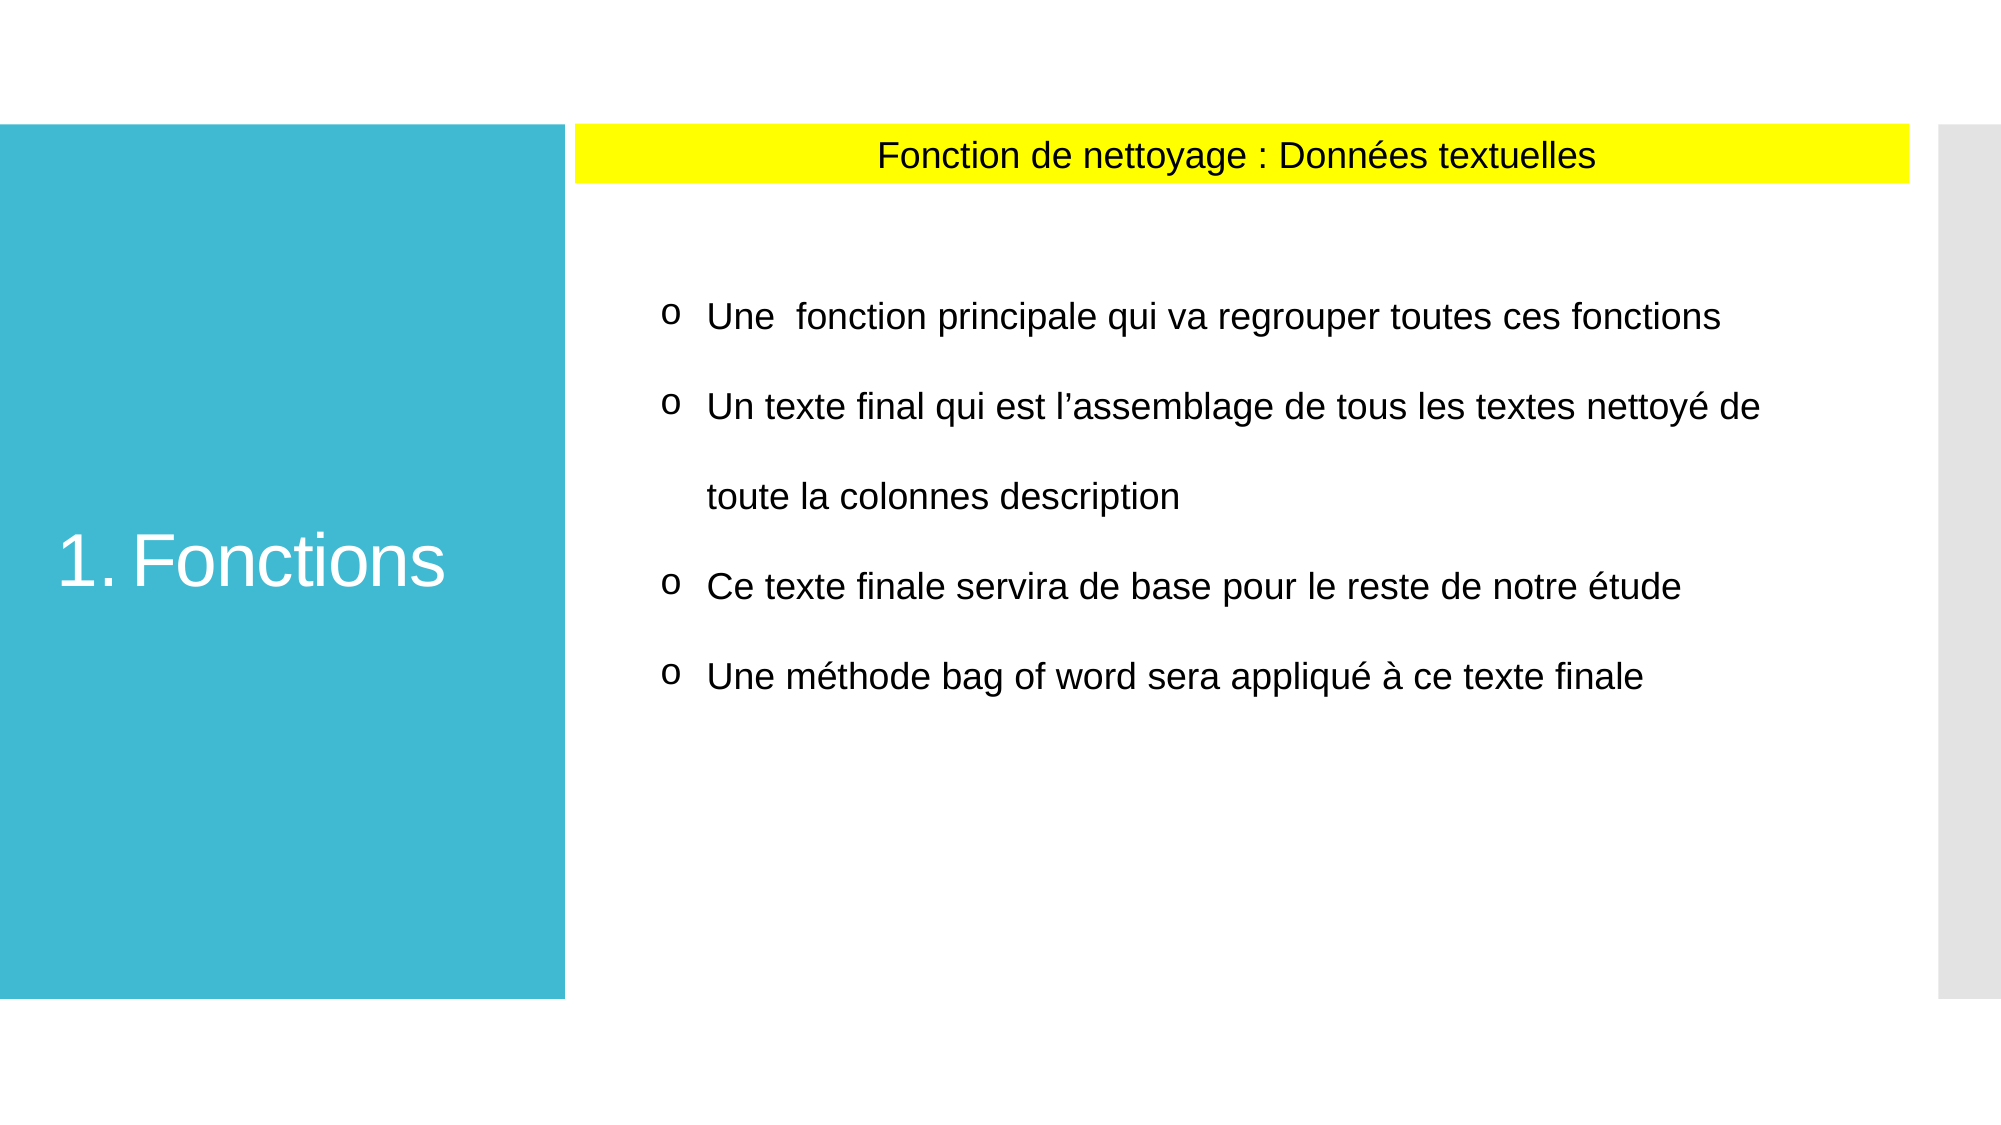

Fonction de nettoyage : Données textuelles
# Fonctions
Une  fonction principale qui va regrouper toutes ces fonctions
Un texte final qui est l’assemblage de tous les textes nettoyé de toute la colonnes description
Ce texte finale servira de base pour le reste de notre étude
Une méthode bag of word sera appliqué à ce texte finale